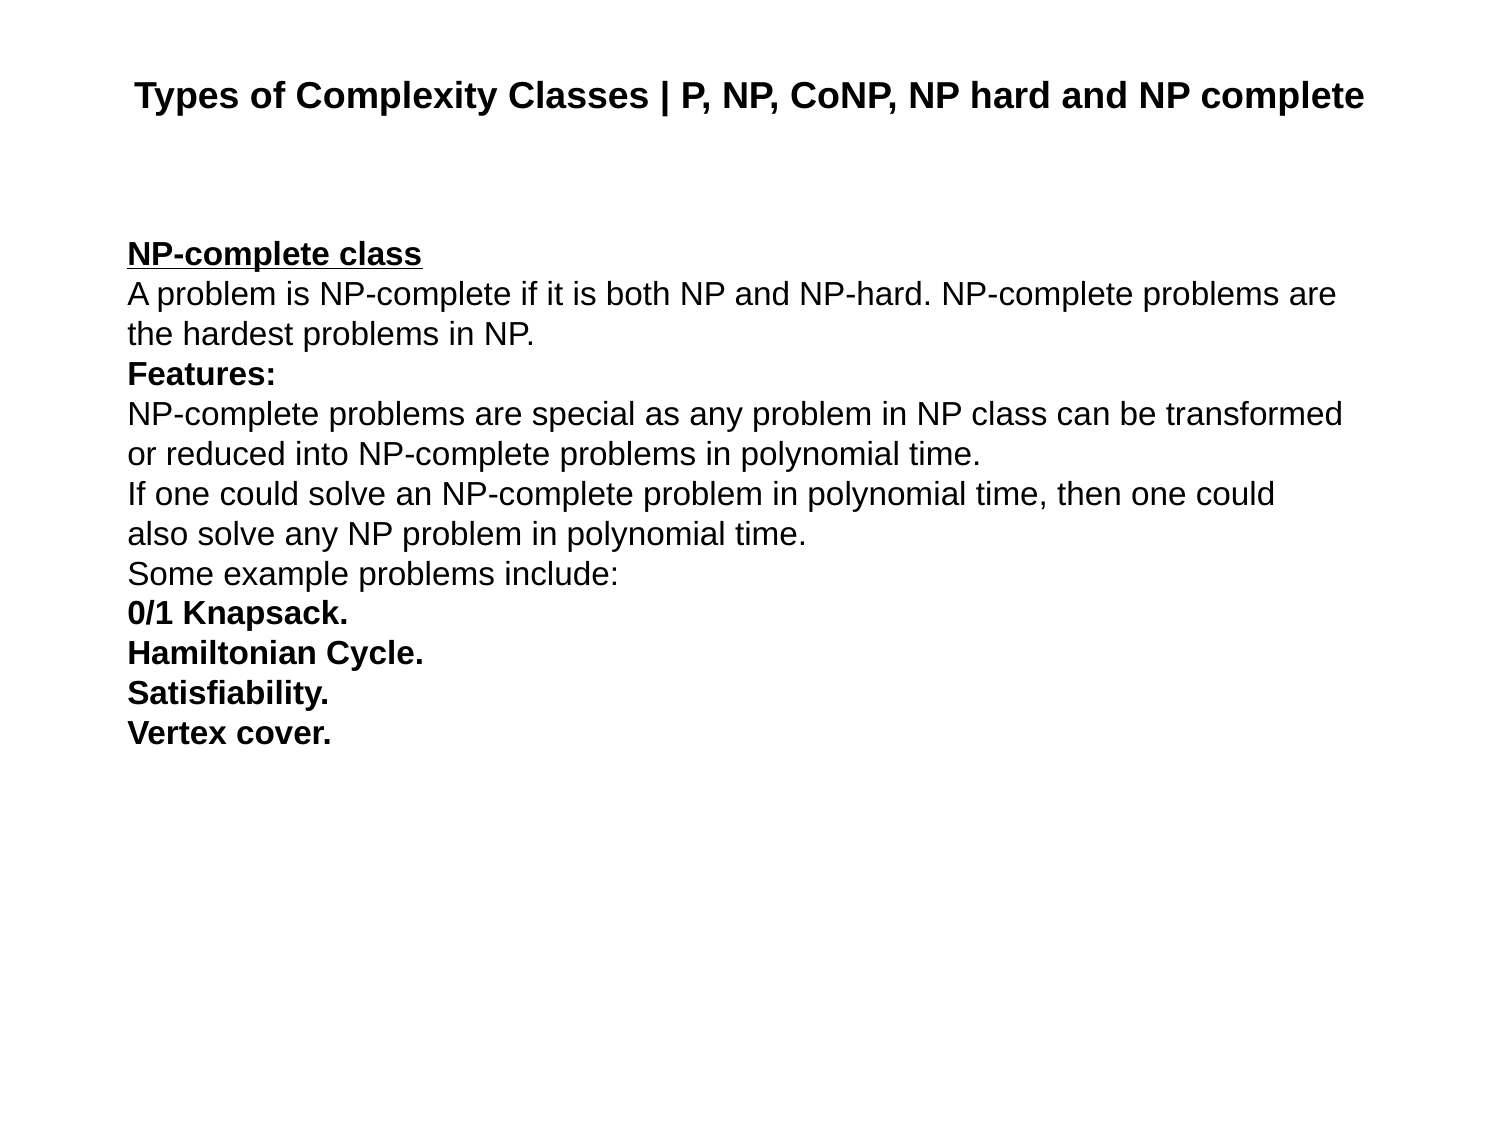

# Types of Complexity Classes | P, NP, CoNP, NP hard and NP complete
NP-complete class
A problem is NP-complete if it is both NP and NP-hard. NP-complete problems are the hardest problems in NP.
Features:
NP-complete problems are special as any problem in NP class can be transformed or reduced into NP-complete problems in polynomial time.
If one could solve an NP-complete problem in polynomial time, then one could also solve any NP problem in polynomial time.
Some example problems include:
0/1 Knapsack.
Hamiltonian Cycle.
Satisfiability.
Vertex cover.